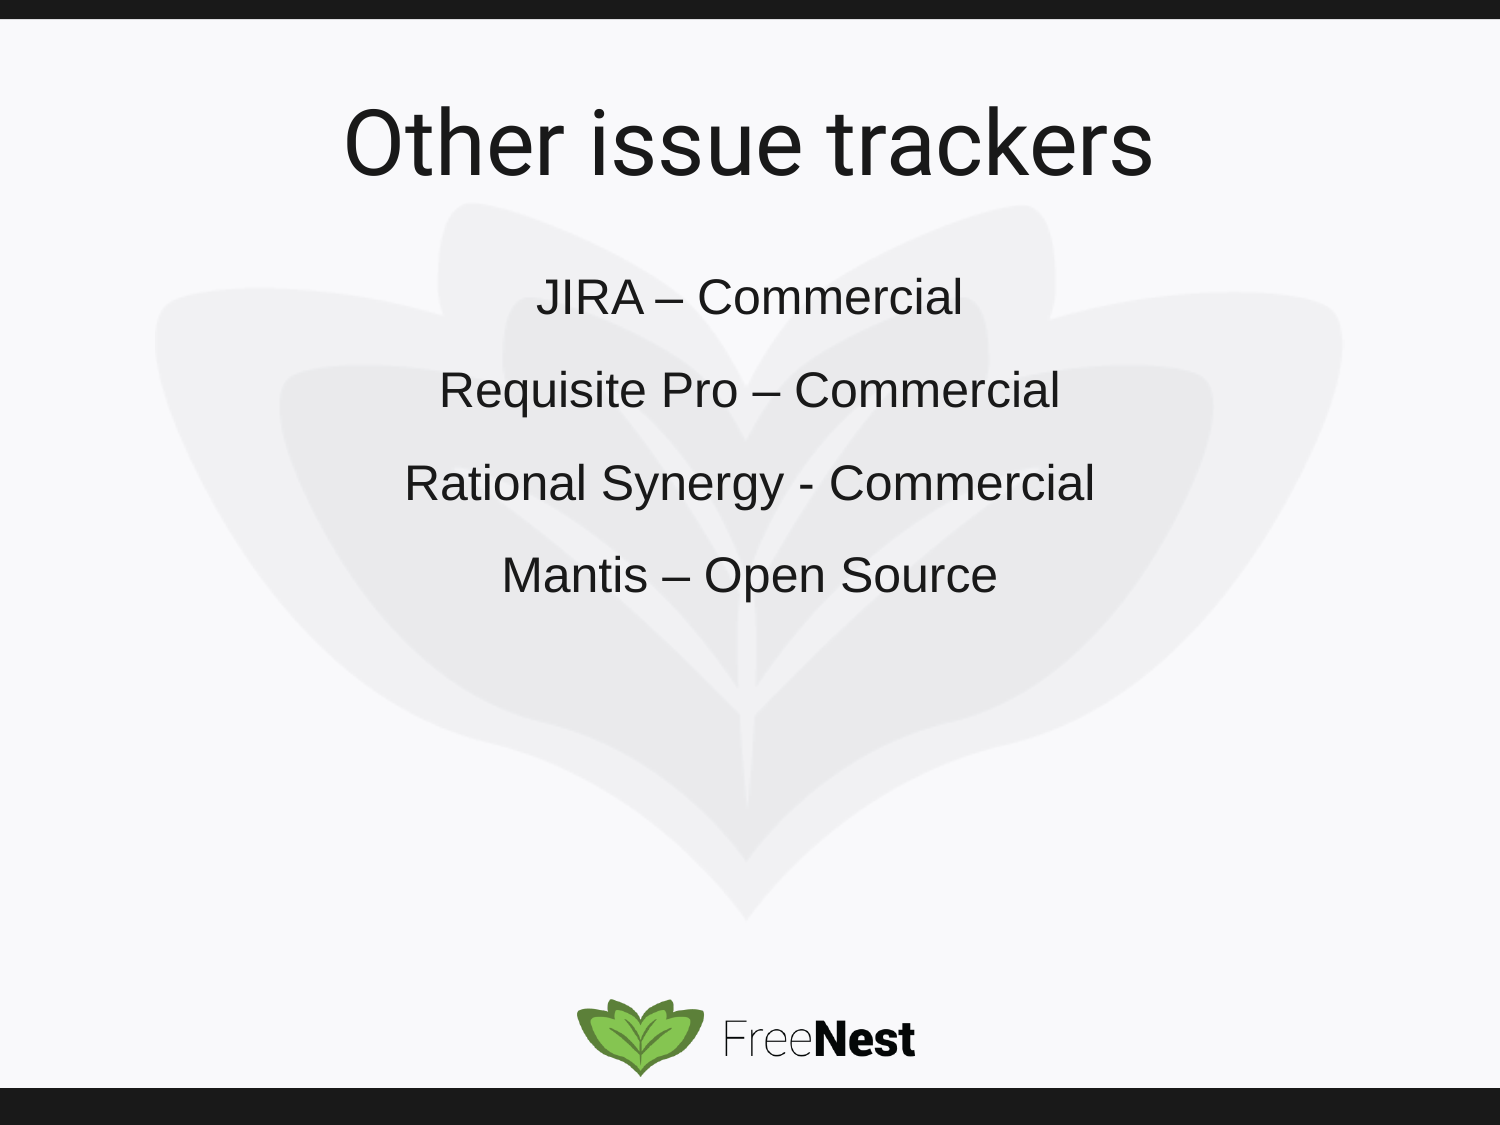

# Other issue trackers
JIRA – Commercial
Requisite Pro – Commercial
Rational Synergy - Commercial
Mantis – Open Source